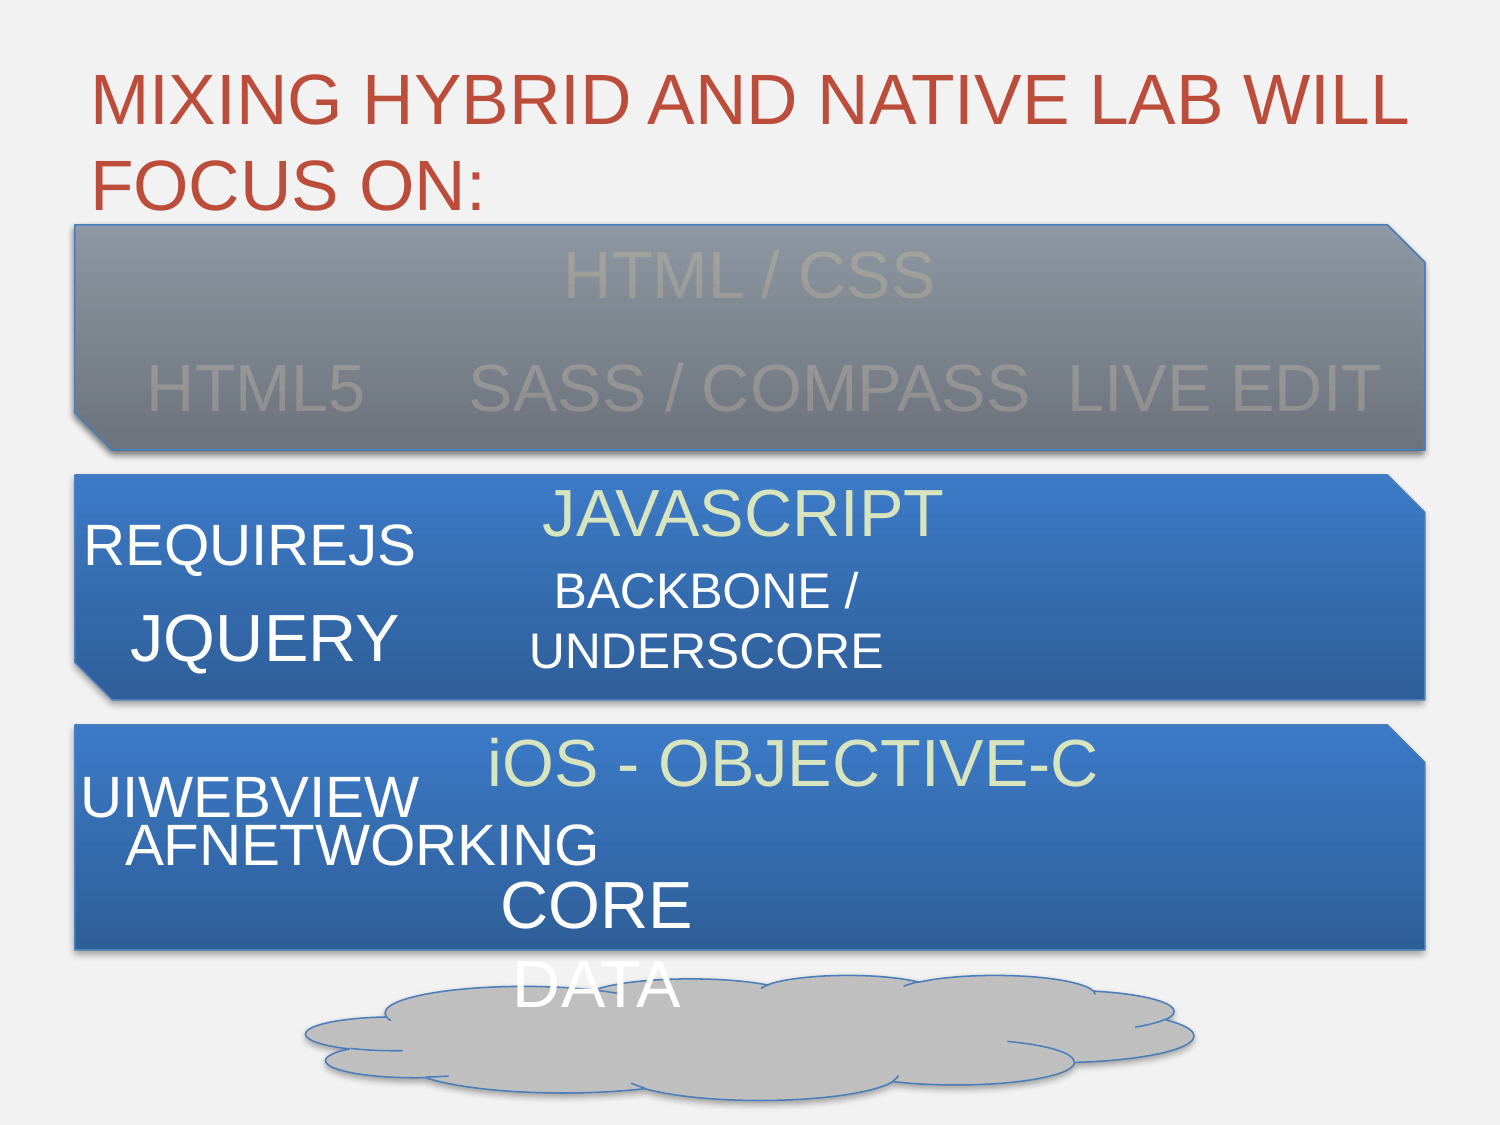

# Mixing hybrid and native lab will focus on:

HTML / CSS
HTML5
SASS / COMPASS
LIVE EDIT
JAVASCRIPT

REQUIREJS
BACKBONE / UNDERSCORE
JQUERY
iOS - OBJECTIVE-C

UIWEBVIEW
AFNETWORKING
CORE DATA